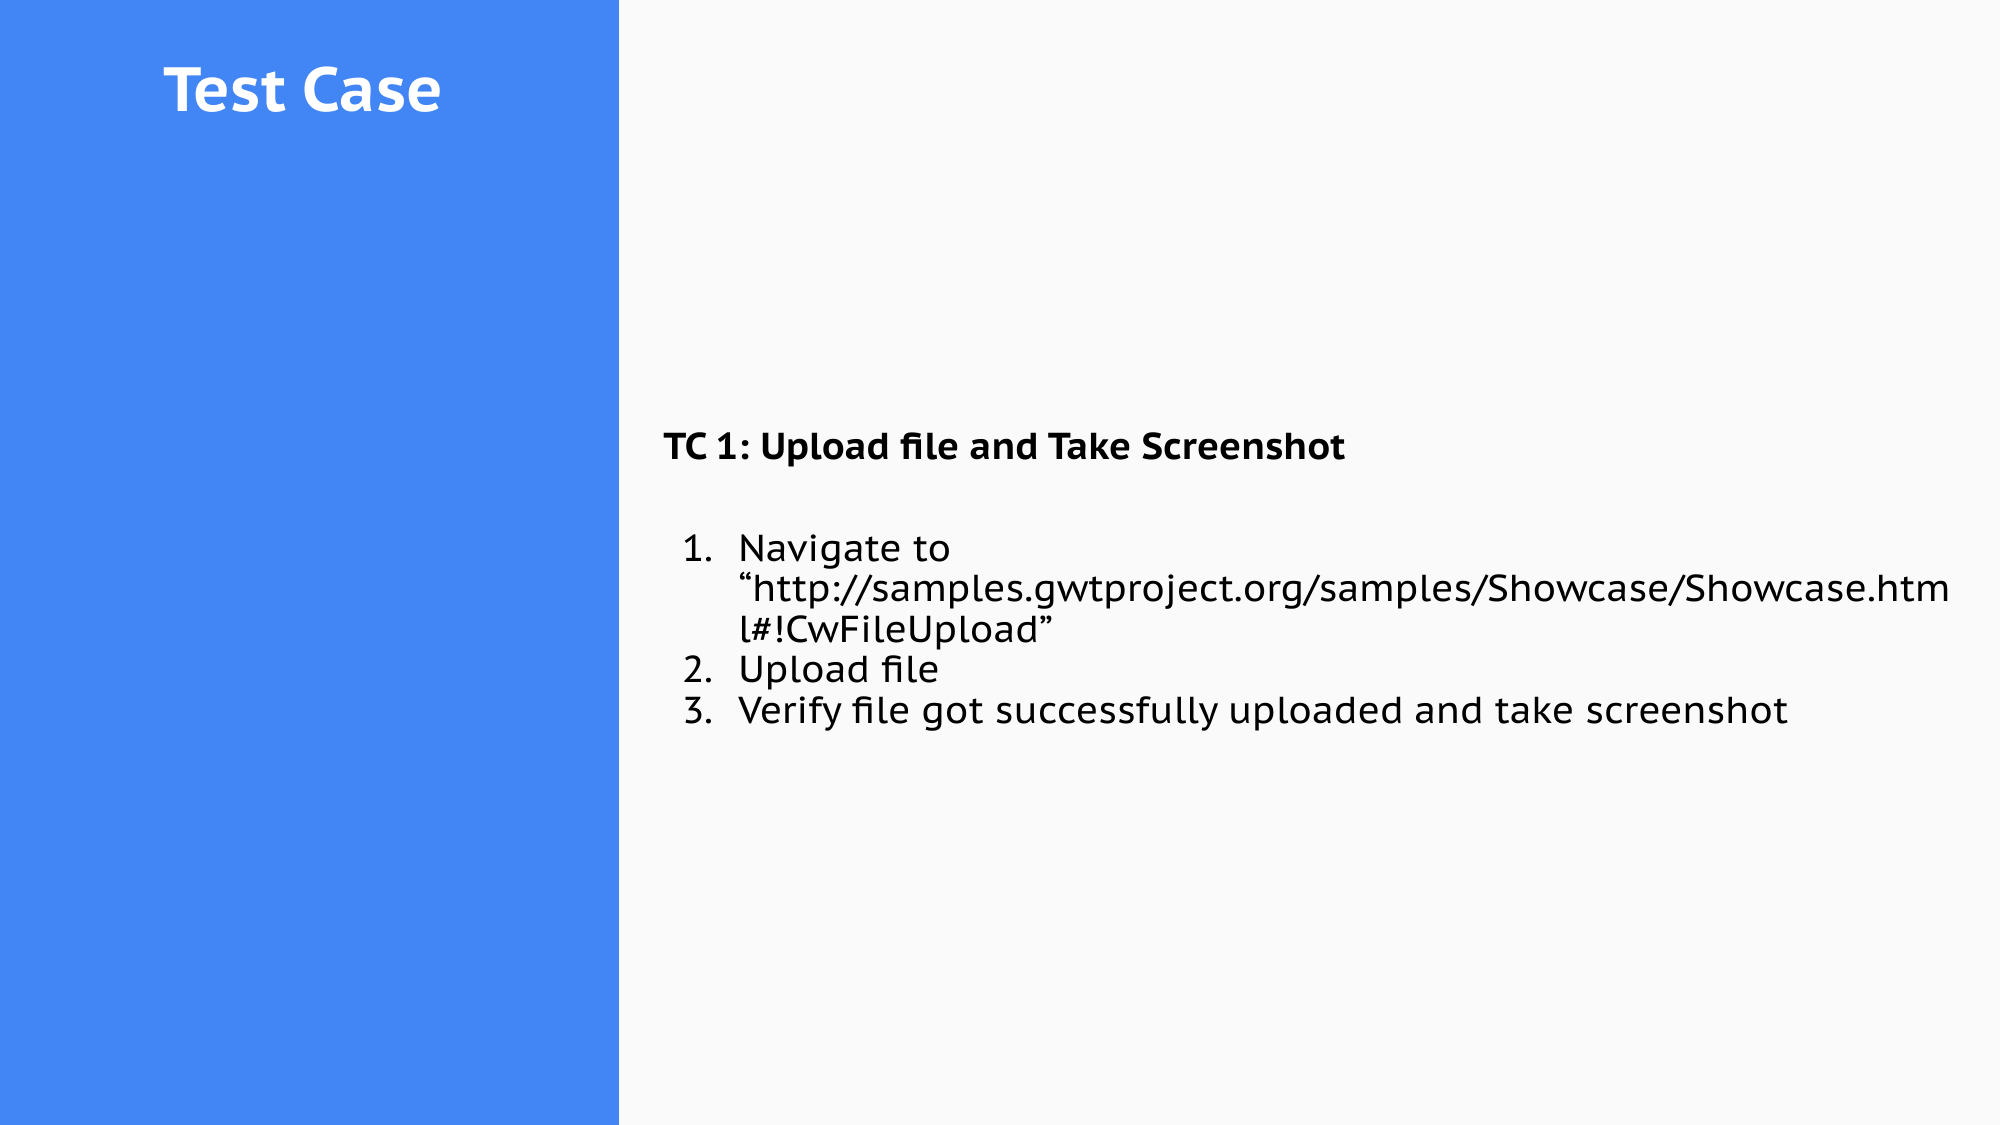

# Test Case

TC 1: Upload file and Take Screenshot

Navigate to “http://samples.gwtproject.org/samples/Showcase/Showcase.html#!CwFileUpload”
Upload file
Verify file got successfully uploaded and take screenshot